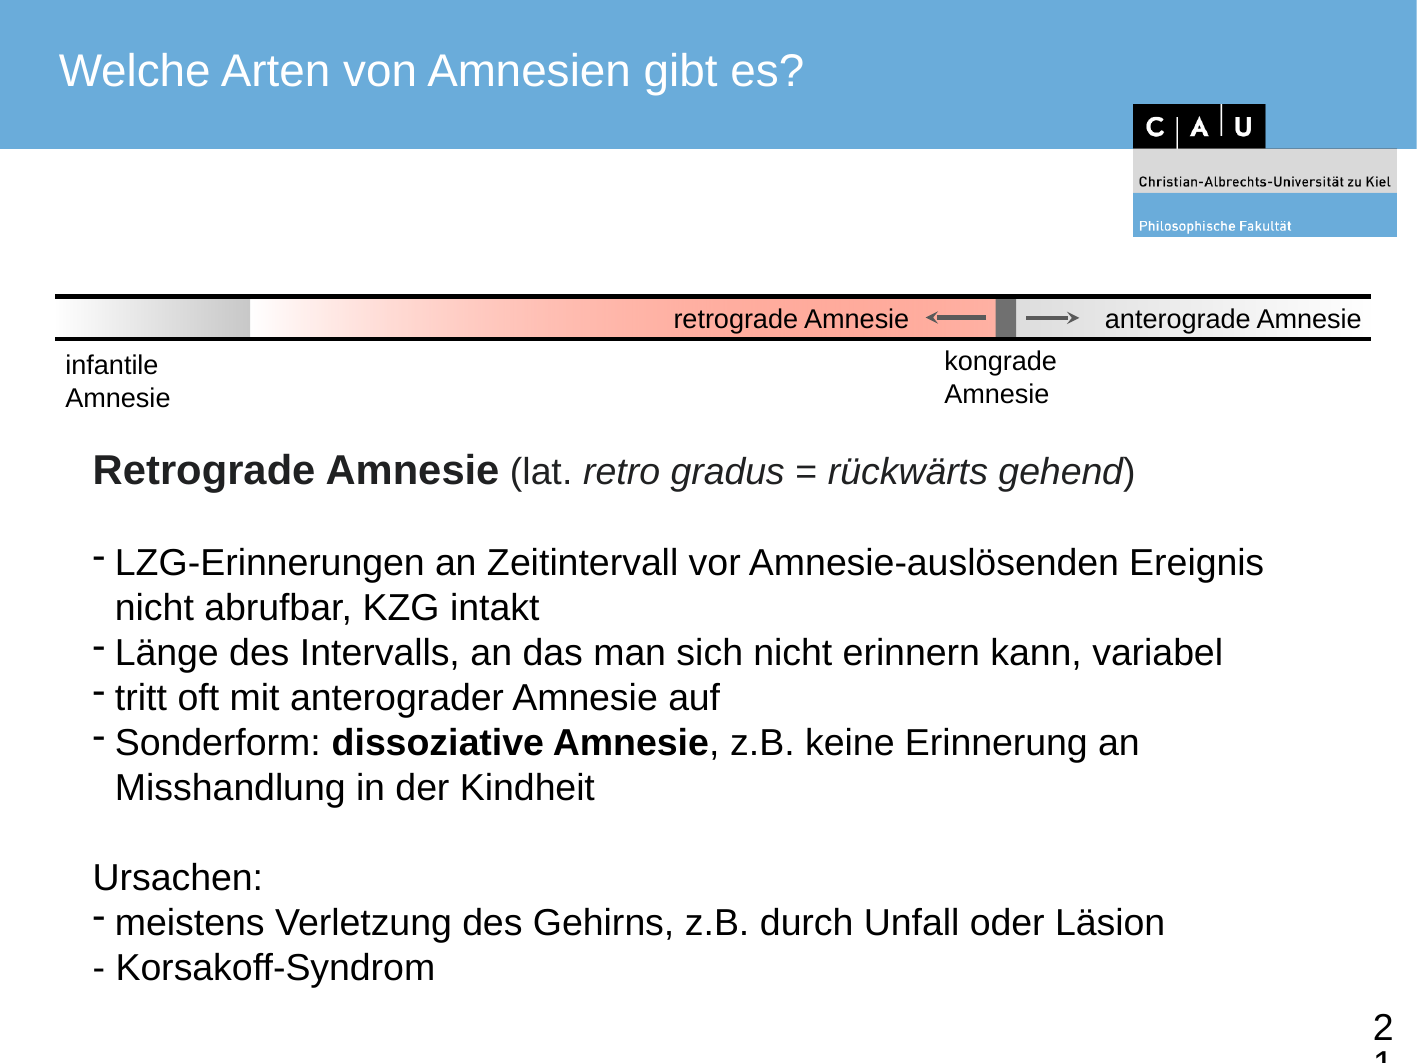

# Welche Arten von Amnesien gibt es?

retrograde Amnesie
anterograde Amnesie

kongrade
Amnesie
infantile
Amnesie
Retrograde Amnesie (lat. retro gradus = rückwärts gehend)

LZG-Erinnerungen an Zeitintervall vor Amnesie-auslösenden Ereignis nicht abrufbar, KZG intakt
Länge des Intervalls, an das man sich nicht erinnern kann, variabel
tritt oft mit anterograder Amnesie auf
Sonderform: dissoziative Amnesie, z.B. keine Erinnerung an Misshandlung in der Kindheit

Ursachen:
meistens Verletzung des Gehirns, z.B. durch Unfall oder Läsion
- Korsakoff-Syndrom

21

Psy_B_7-2: funktionelle Neuroanatomie, Merle Schuckart (schuckart@psychologie.uni-kiel.de), SoSe 2021